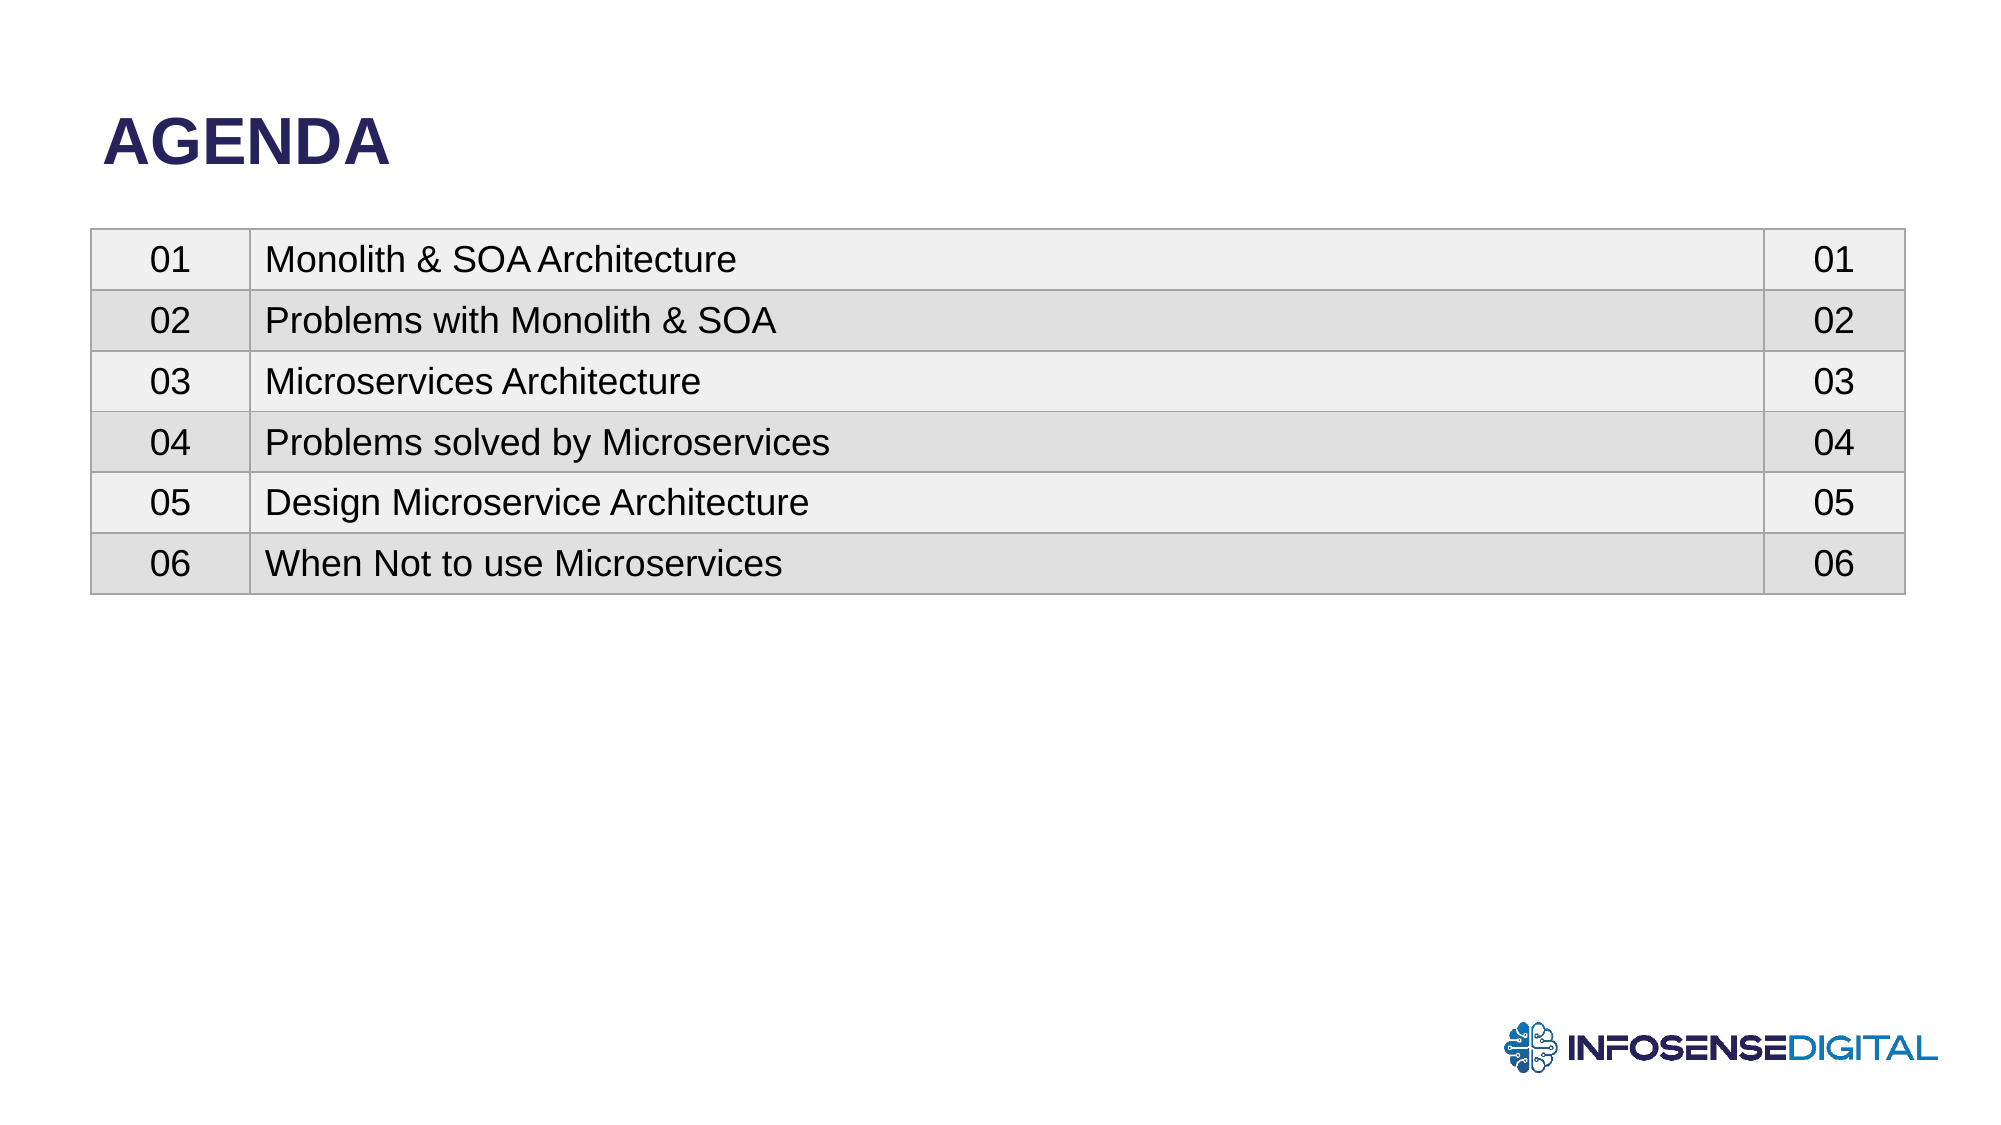

AGENDA
| 01 | Monolith & SOA Architecture | 01 |
| --- | --- | --- |
| 02 | Problems with Monolith & SOA | 02 |
| 03 | Microservices Architecture | 03 |
| 04 | Problems solved by Microservices | 04 |
| 05 | Design Microservice Architecture | 05 |
| 06 | When Not to use Microservices | 06 |